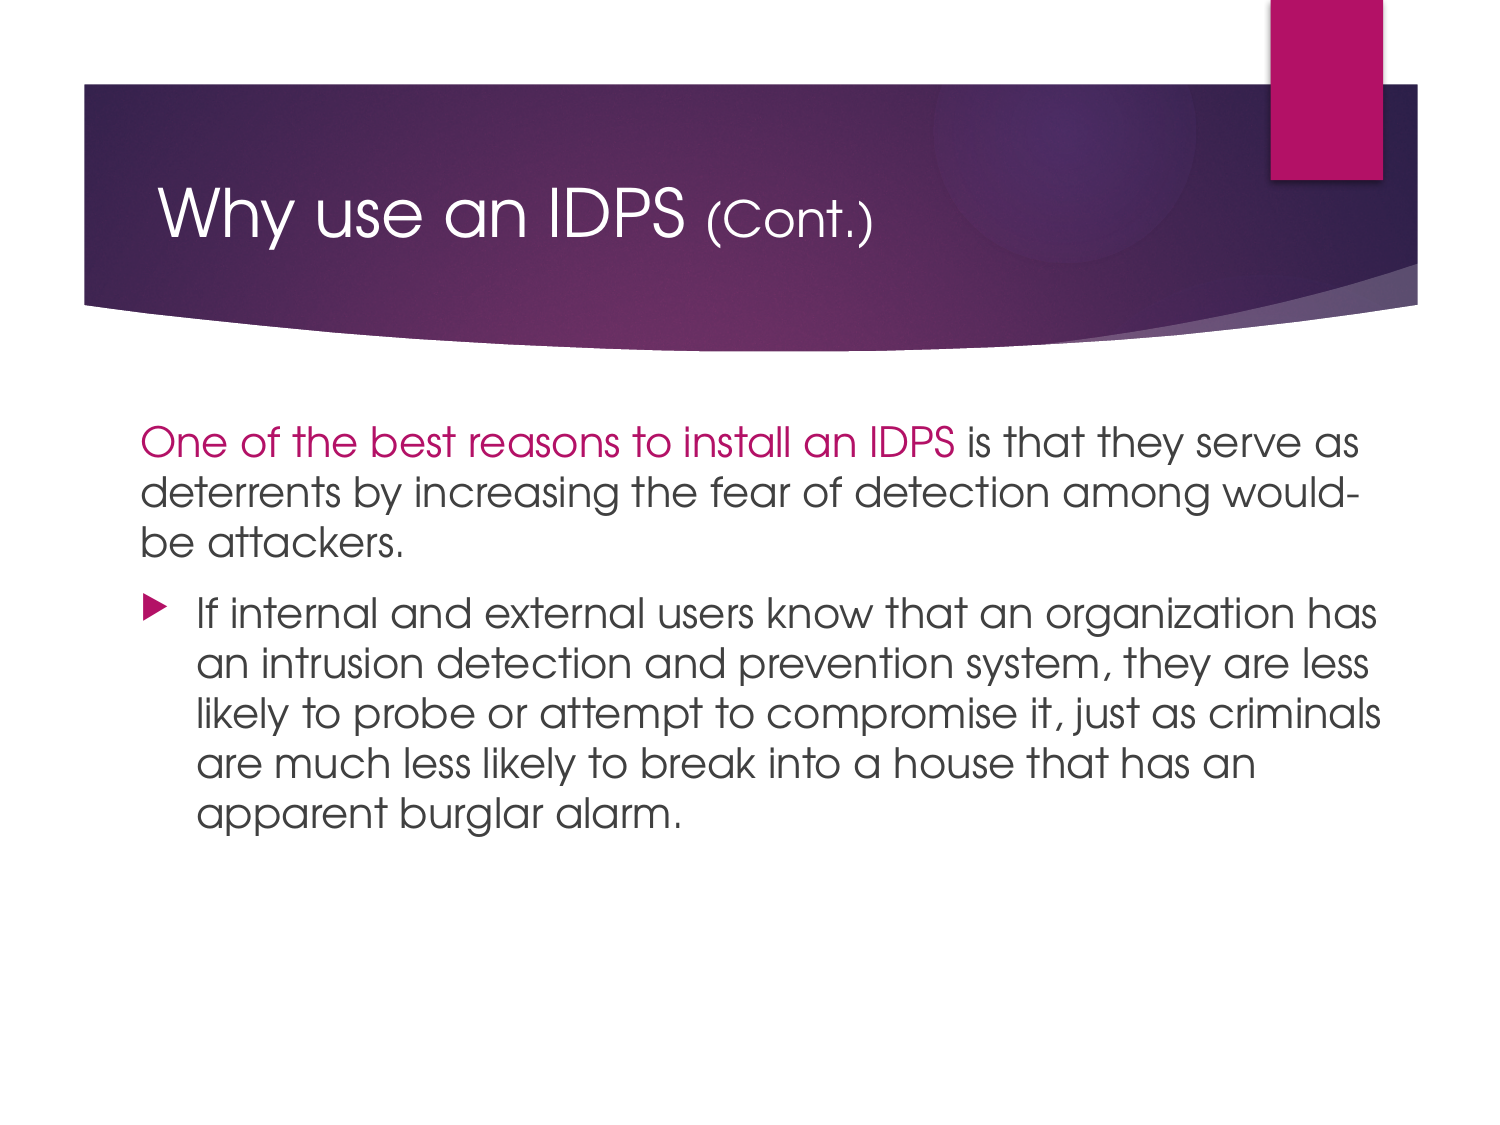

# Why use an IDPS (Cont.)
One of the best reasons to install an IDPS is that they serve as deterrents by increasing the fear of detection among would-be attackers.
If internal and external users know that an organization has an intrusion detection and prevention system, they are less likely to probe or attempt to compromise it, just as criminals are much less likely to break into a house that has an apparent burglar alarm.